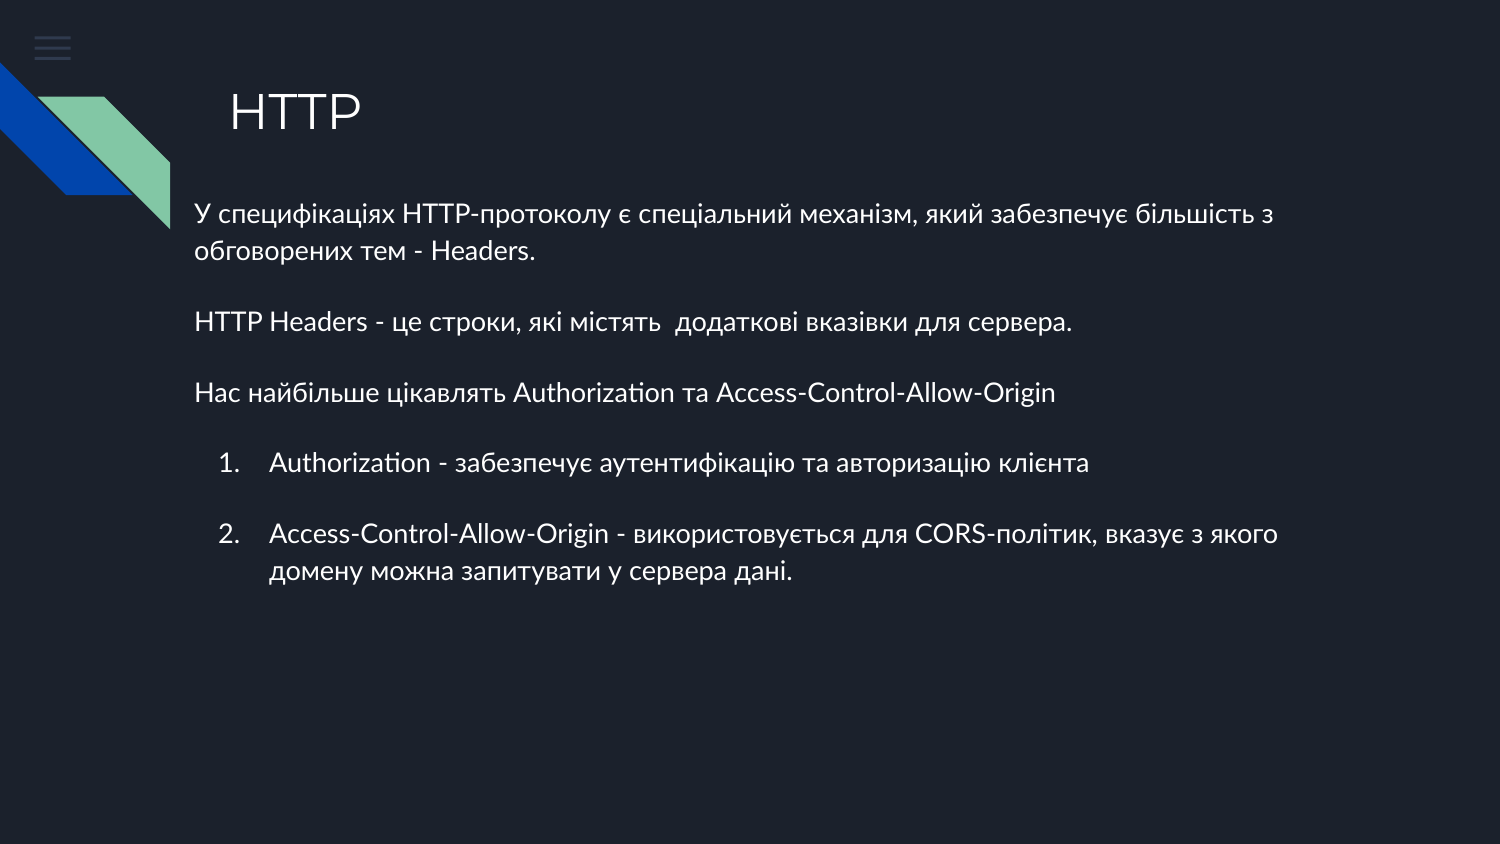

# HTTP
У специфікаціях HTTP-протоколу є спеціальний механізм, який забезпечує більшість з обговорених тем - Headers.
HTTP Headers - це строки, які містять  додаткові вказівки для сервера.
Нас найбільше цікавлять Authorization та Access-Control-Allow-Origin
Authorization - забезпечує аутентифікацію та авторизацію клієнта
Access-Control-Allow-Origin - використовується для CORS-політик, вказує з якого домену можна запитувати у сервера дані.